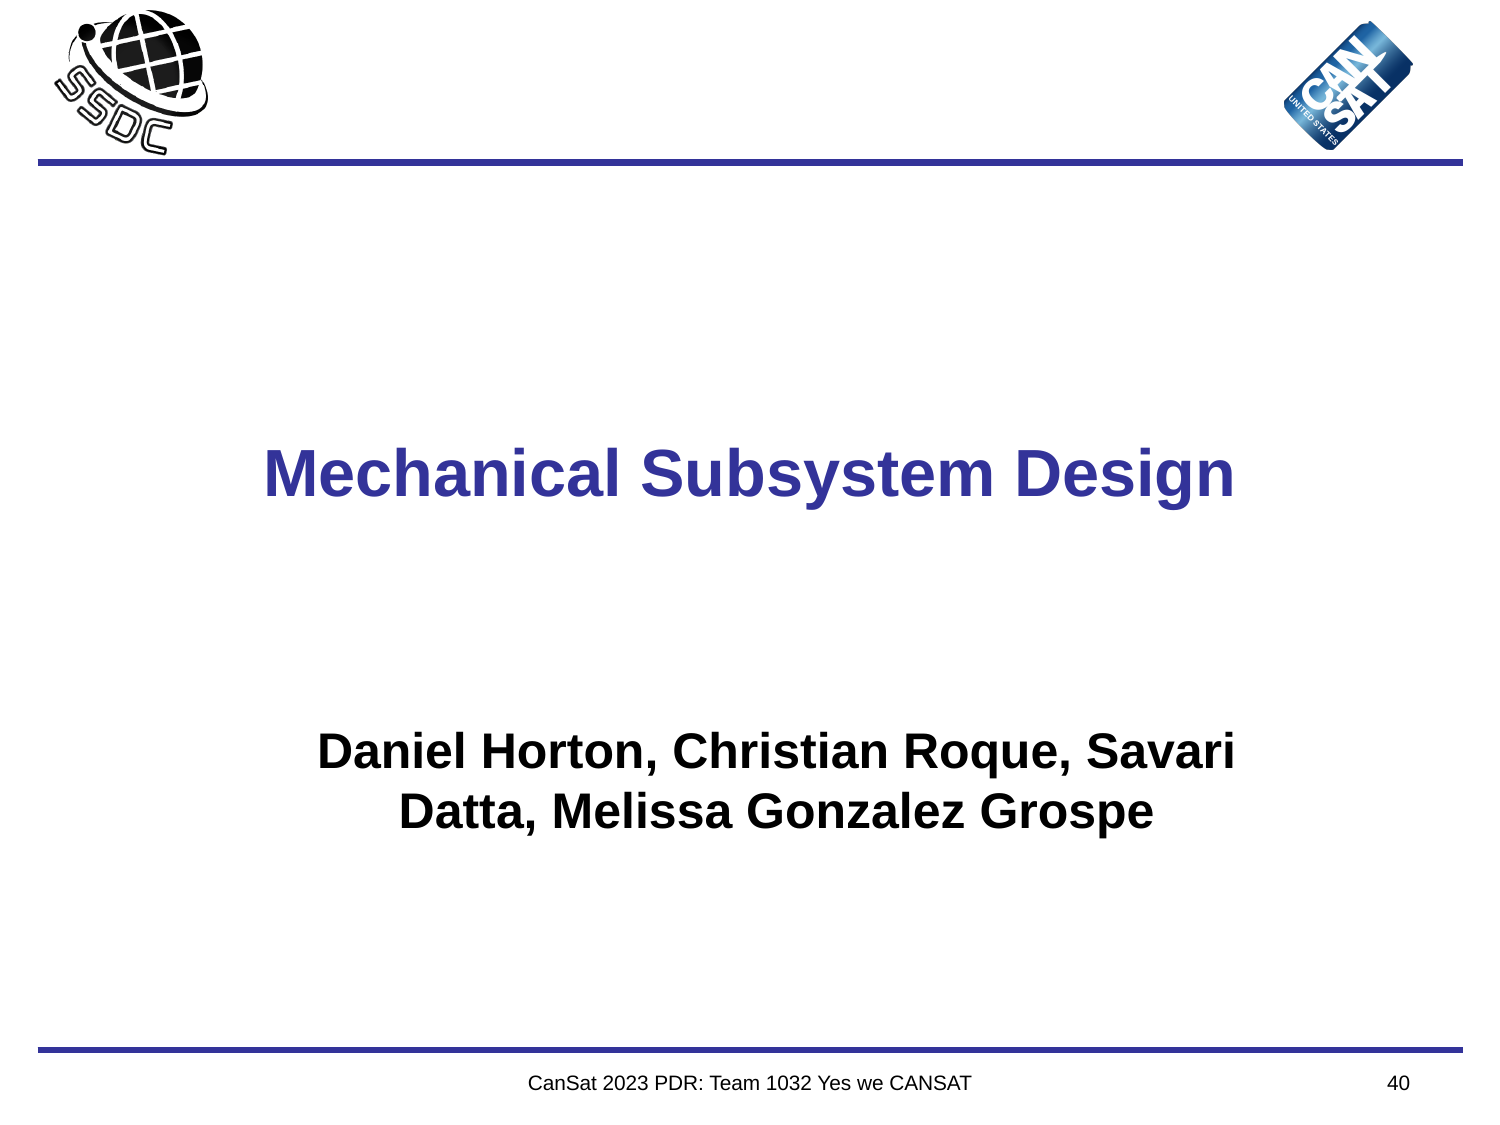

# Mechanical Subsystem Design
Daniel Horton, Christian Roque, Savari Datta, Melissa Gonzalez Grospe
CanSat 2023 PDR: Team 1032 Yes we CANSAT
40